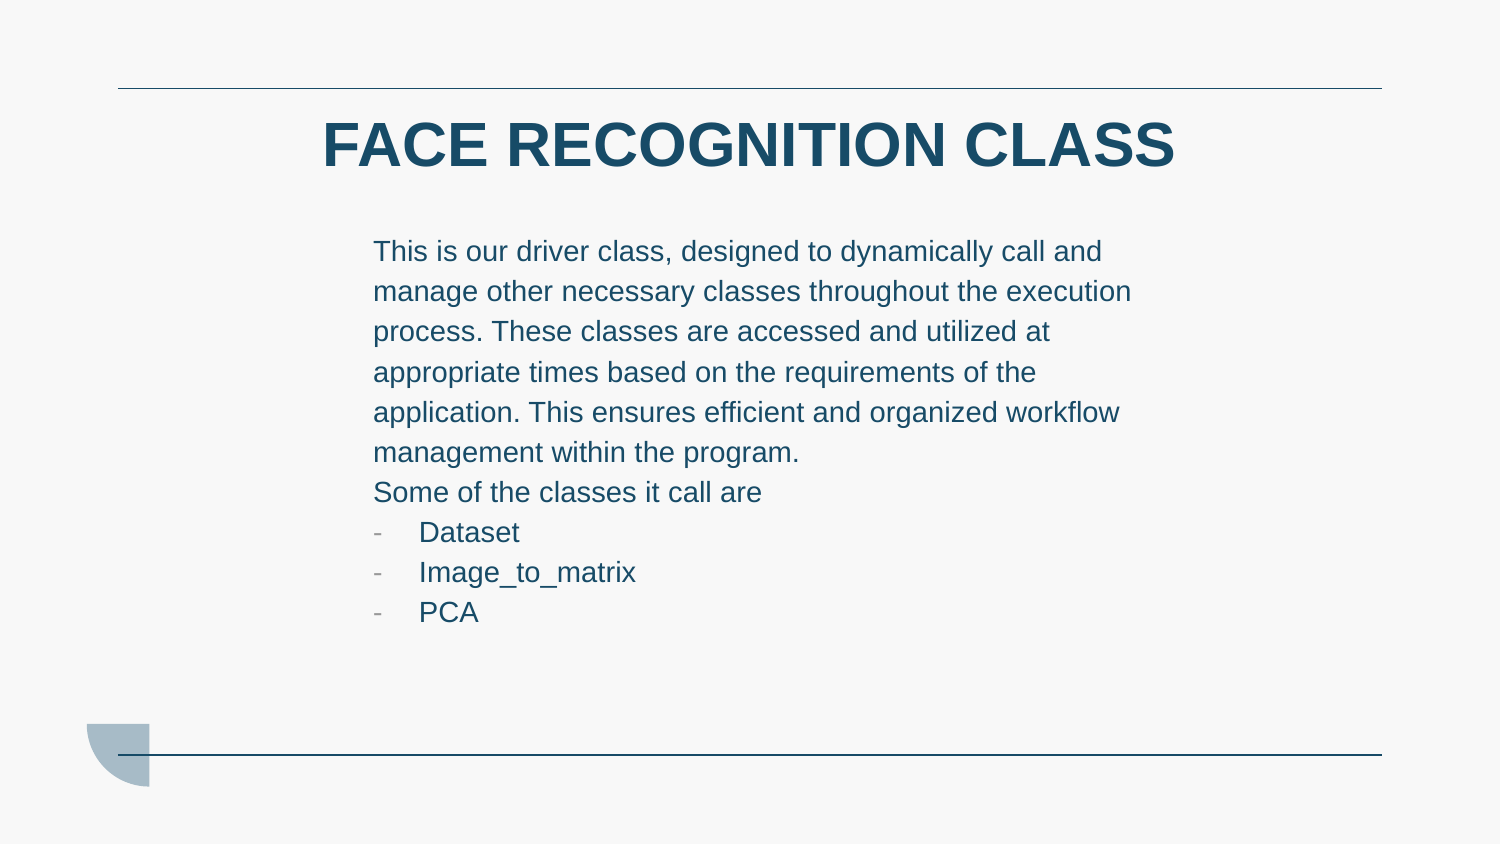

# FACE RECOGNITION CLASS
This is our driver class, designed to dynamically call and manage other necessary classes throughout the execution process. These classes are accessed and utilized at appropriate times based on the requirements of the application. This ensures efficient and organized workflow management within the program.
Some of the classes it call are
Dataset
Image_to_matrix
PCA